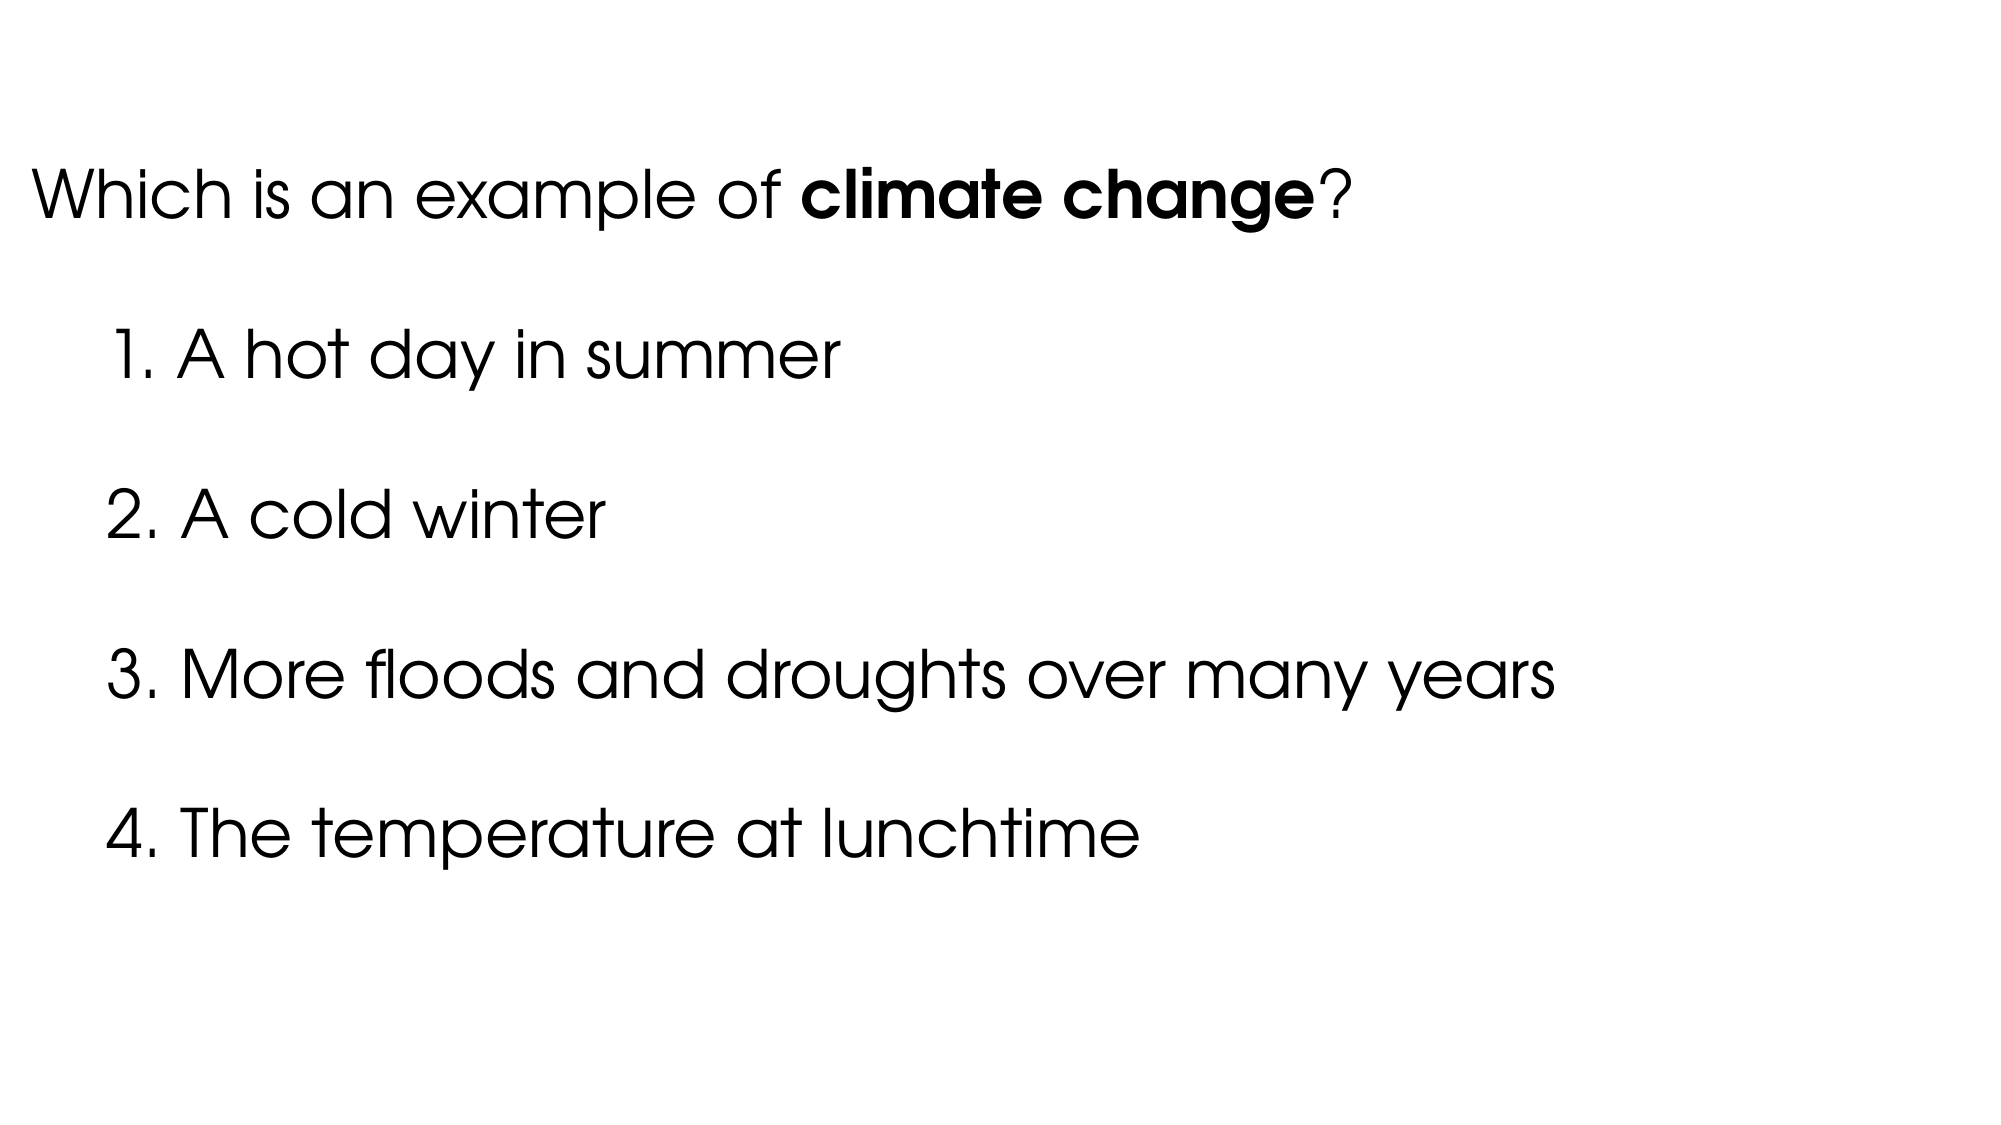

Which is an example of climate change?
1. A hot day in summer
2. A cold winter
3. More floods and droughts over many years
4. The temperature at lunchtime